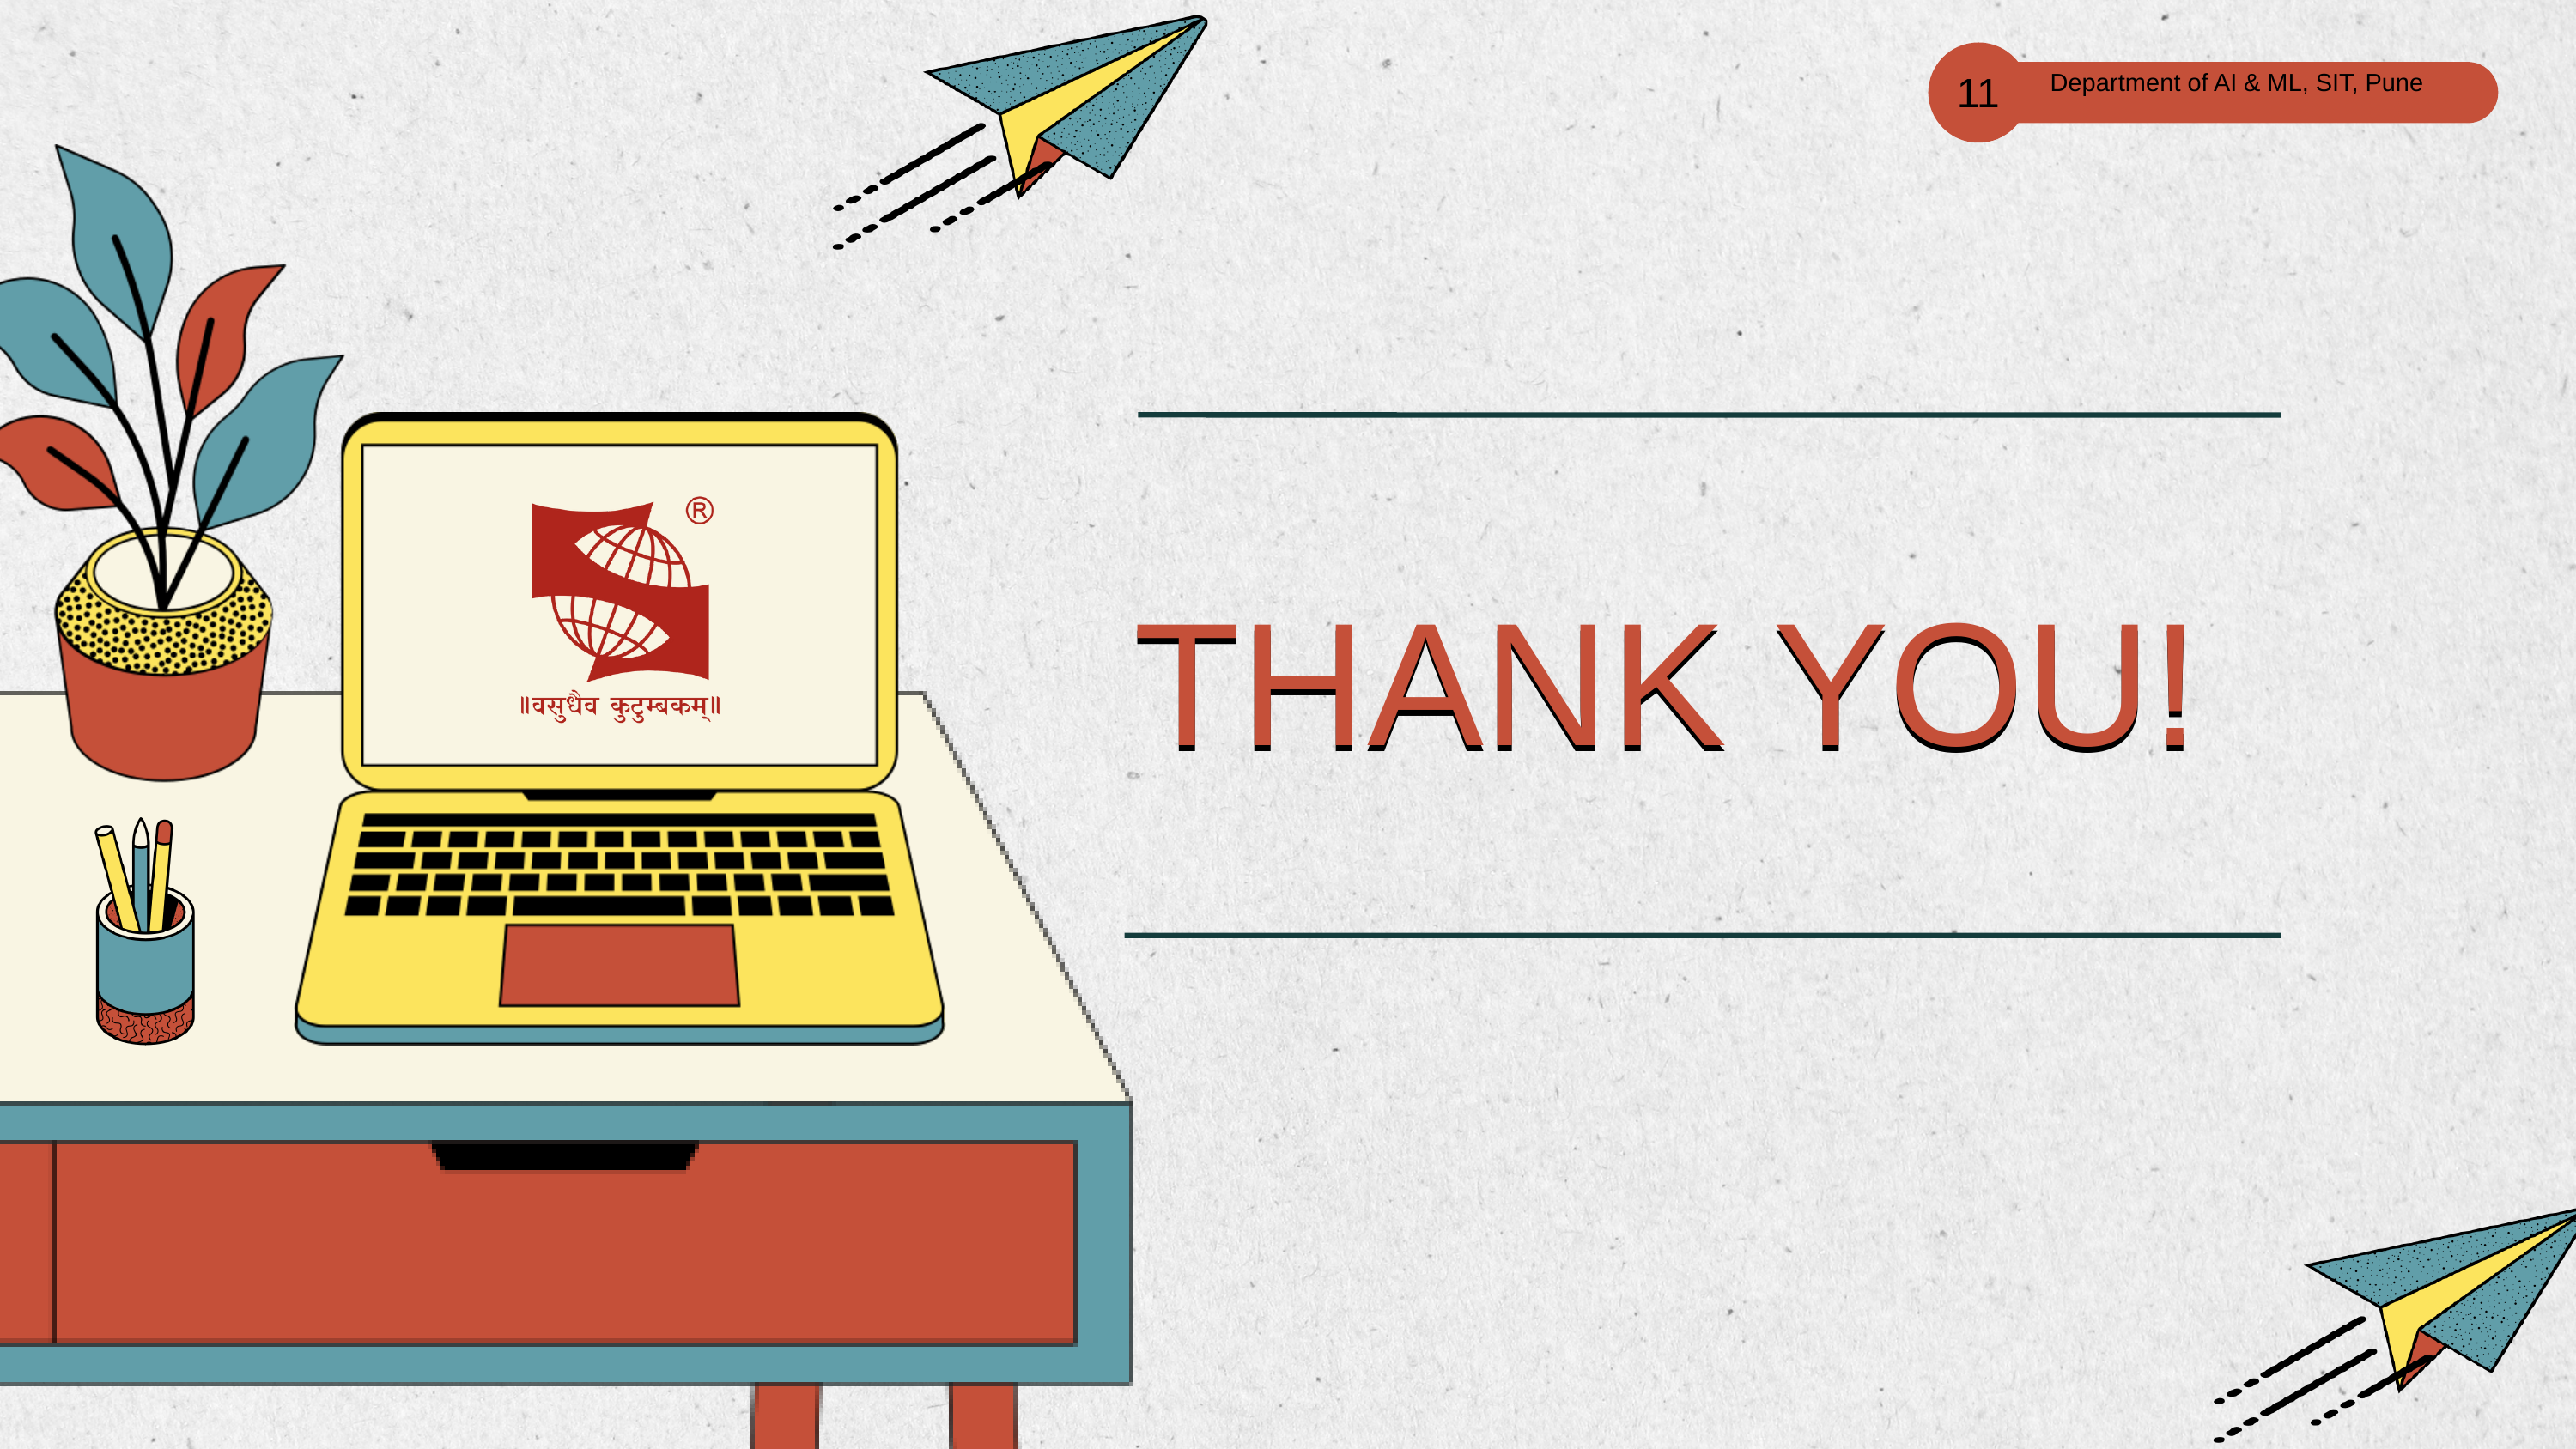

11

       Department of AI & ML, SIT, Pune

THANK YOU!
THANK YOU!